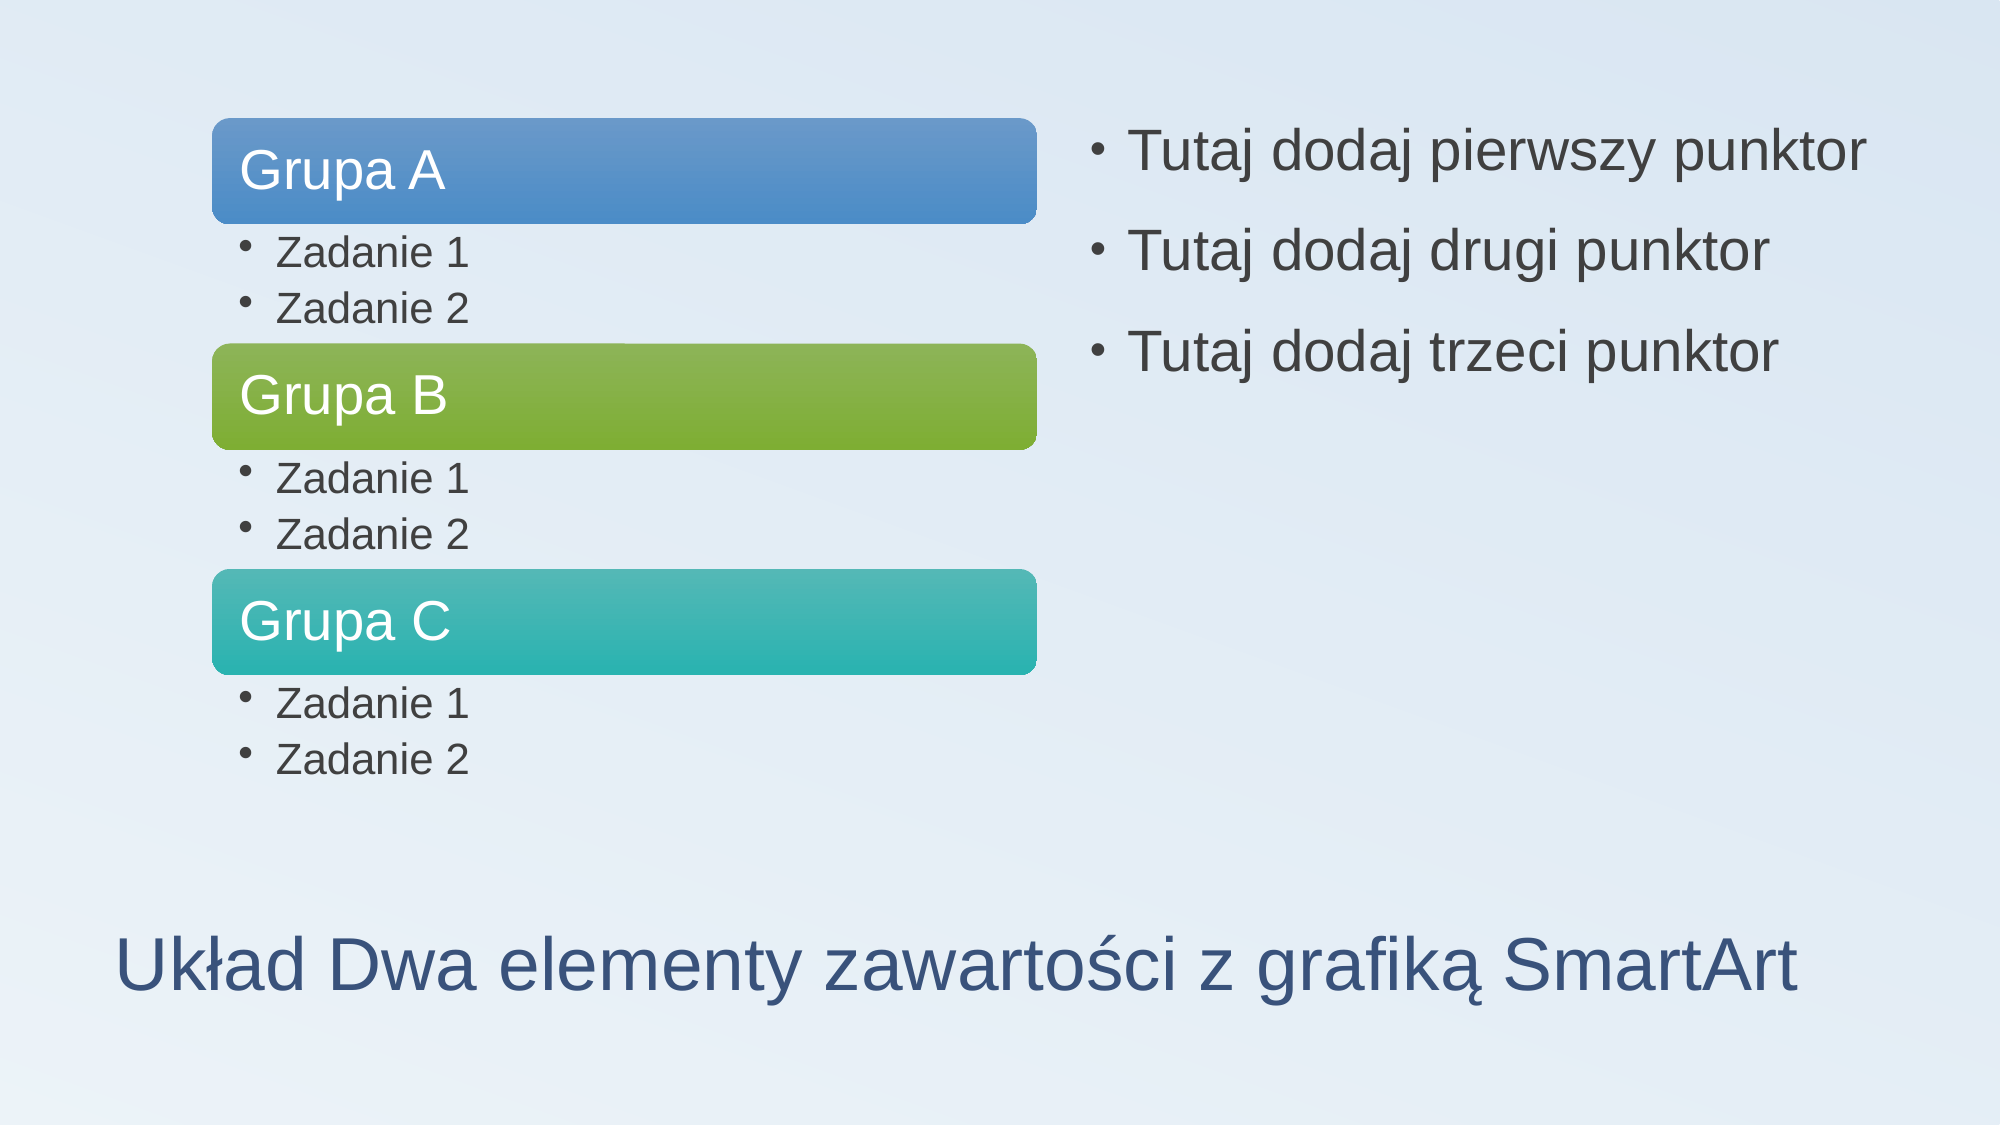

Grupa A
Zadanie 1
Zadanie 2
Grupa B
Zadanie 1
Zadanie 2
Grupa C
Zadanie 1
Zadanie 2
Tutaj dodaj pierwszy punktor
Tutaj dodaj drugi punktor
Tutaj dodaj trzeci punktor
# Układ Dwa elementy zawartości z grafiką SmartArt